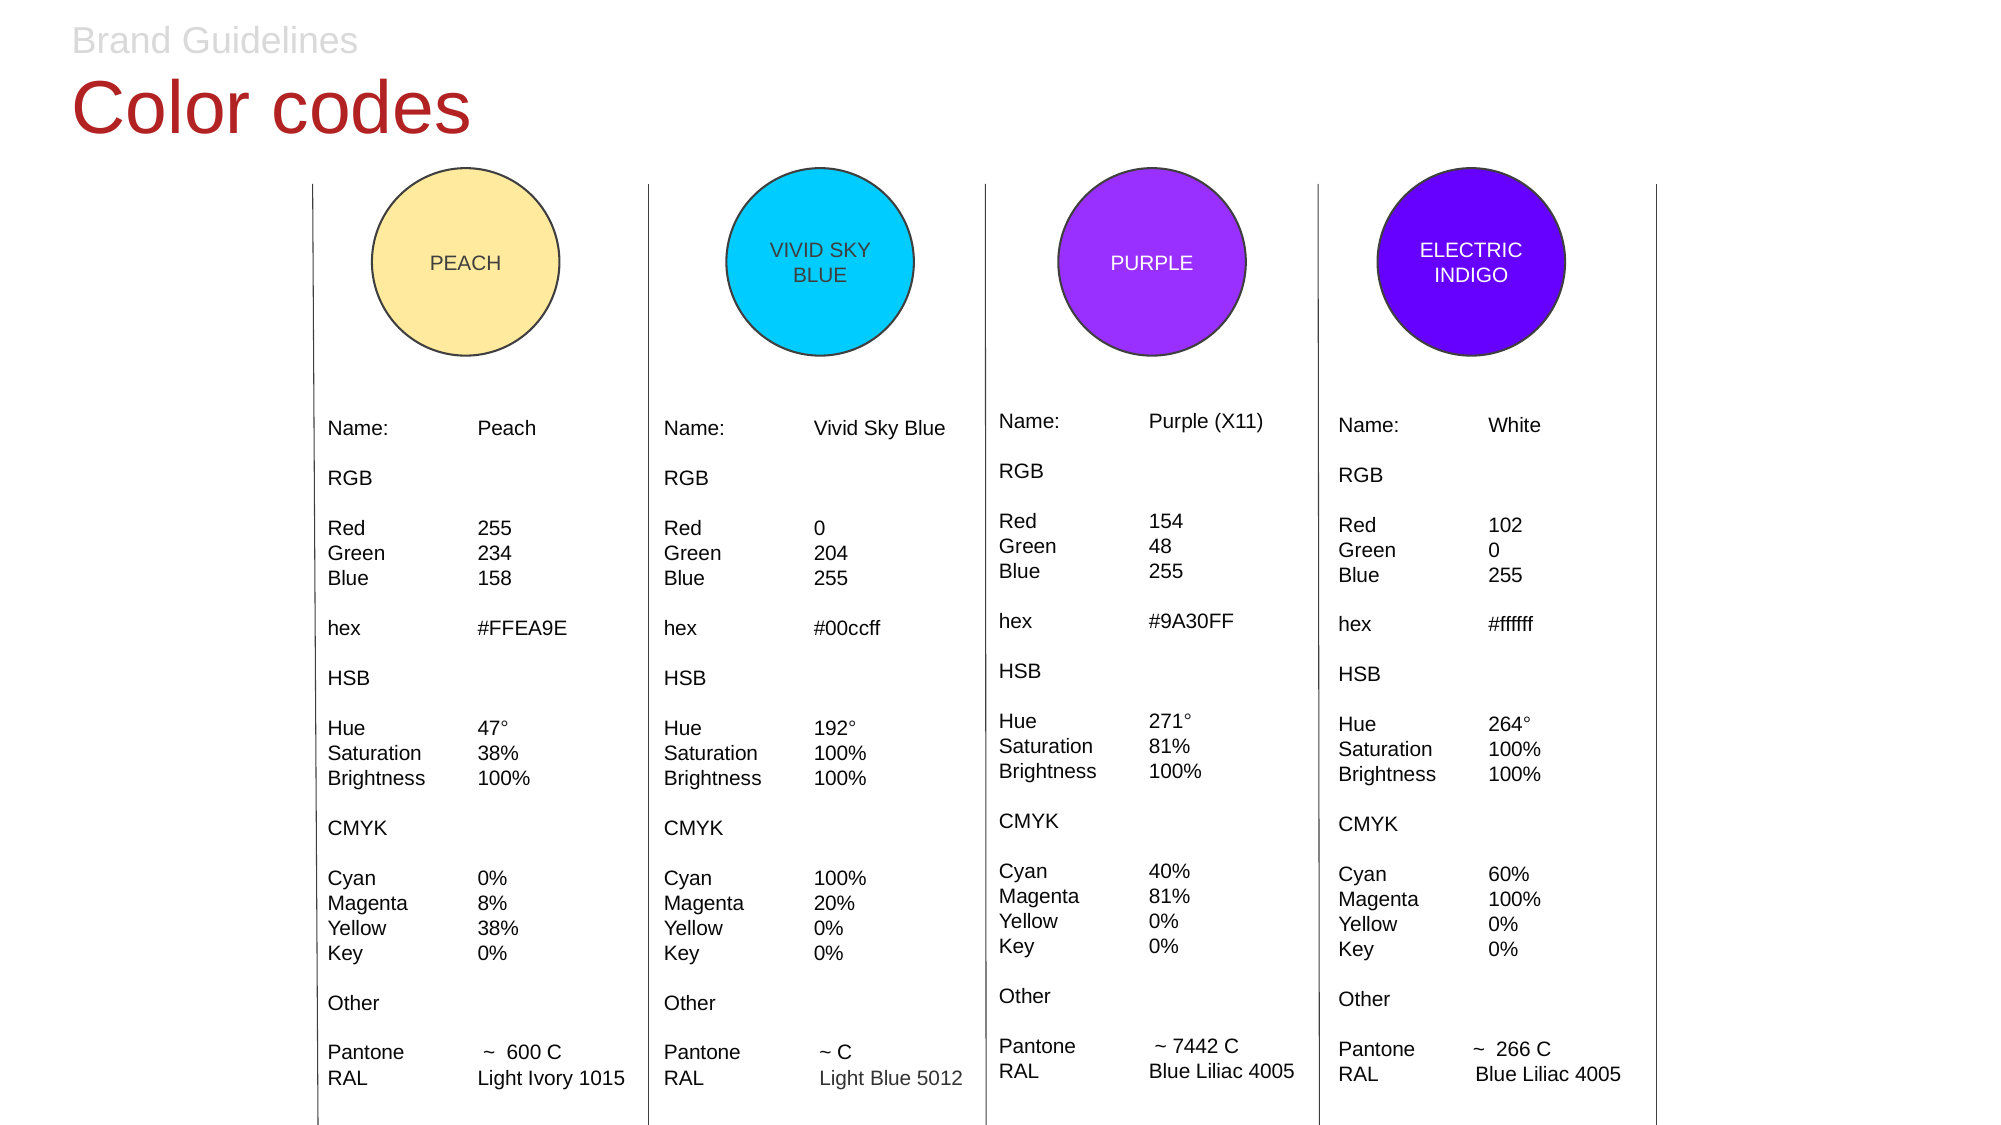

Brand Guidelines
Color codes
PEACH
VIVID SKY BLUE
PURPLE
ELECTRIC INDIGO
Name:     	Purple (X11)
RGB
Red           	154
Green      	48
Blue         	255
hex           	#9A30FF
HSB
Hue           	271°
Saturation     	81%
Brightness	100%
CMYK
Cyan           	40%
Magenta     	81%
Yellow	0%
Key	0%

Other
Pantone 	 ~ 7442 C
RAL	Blue Liliac 4005
Name:     	White
RGB
Red           	102
Green      	0
Blue         	255
hex           	#ffffff
HSB
Hue           	264°
Saturation     	100%
Brightness	100%
CMYK
Cyan           	60%
Magenta     	100%
Yellow	0%
Key	0%

Other
Pantone          ~  266 C
RAL                 Blue Liliac 4005
Name:     	Vivid Sky Blue
RGB
Red           	0
Green      	204
Blue         	255
hex           	#00ccff
HSB
Hue           	192°
Saturation     	100%
Brightness	100%
CMYK
Cyan           	100%
Magenta     	20%
Yellow	0%
Key	0%

Other
Pantone 	 ~ C
RAL	 Light Blue 5012
Name:     	Peach
RGB
Red           	255
Green      	234
Blue         	158
hex           	#FFEA9E
HSB
Hue           	47°
Saturation    	38%
Brightness	100%
CMYK
Cyan           	0%
Magenta     	8%
Yellow	38%
Key	0%

Other
Pantone 	 ~  600 C
RAL	Light Ivory 1015